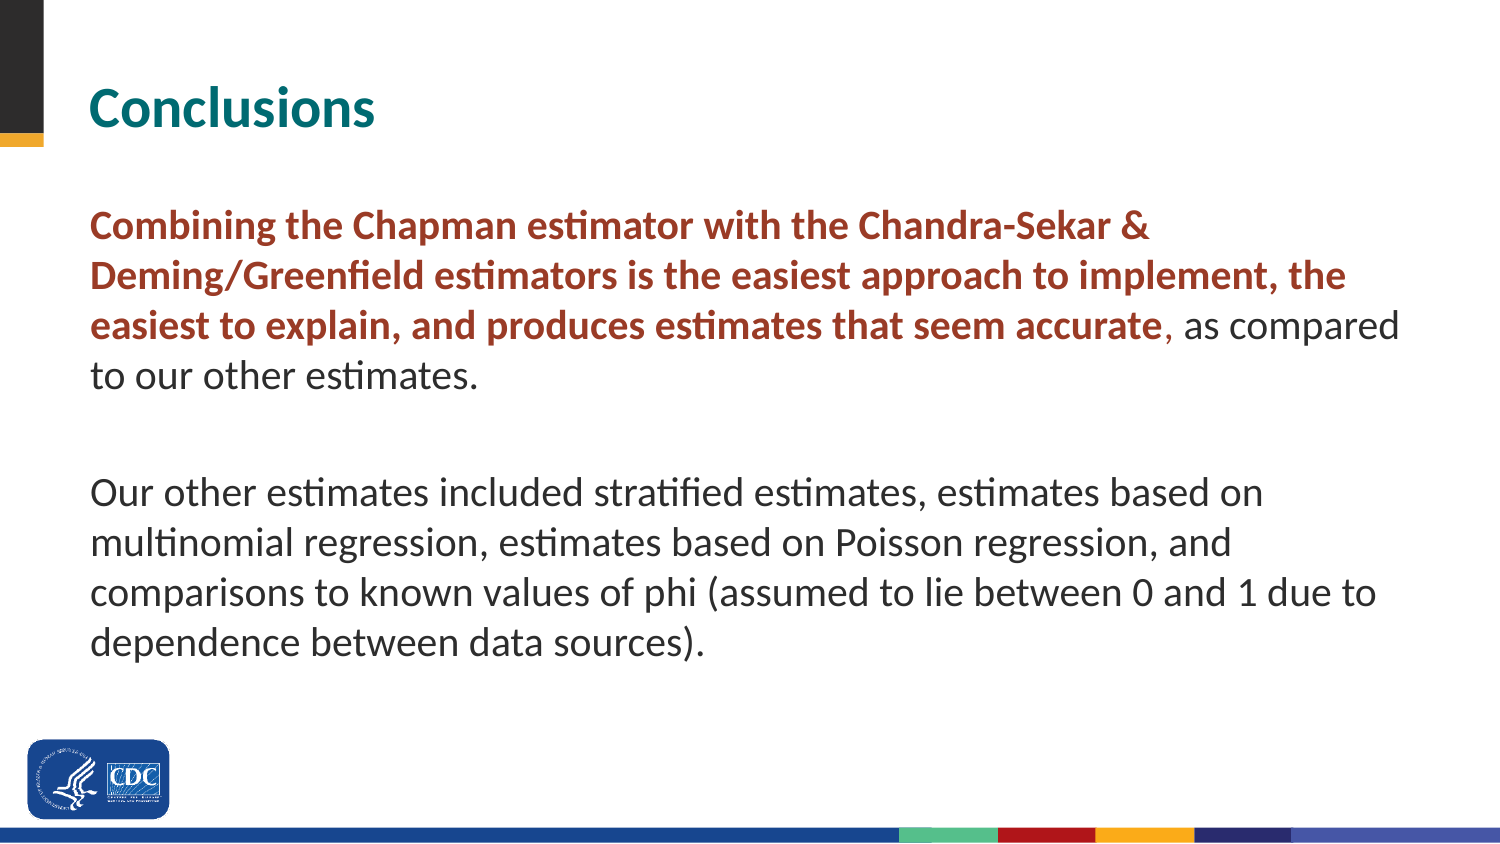

# Conclusions
Combining the Chapman estimator with the Chandra-Sekar & Deming/Greenfield estimators is the easiest approach to implement, the easiest to explain, and produces estimates that seem accurate, as compared to our other estimates.

Our other estimates included stratified estimates, estimates based on multinomial regression, estimates based on Poisson regression, and comparisons to known values of phi (assumed to lie between 0 and 1 due to dependence between data sources).